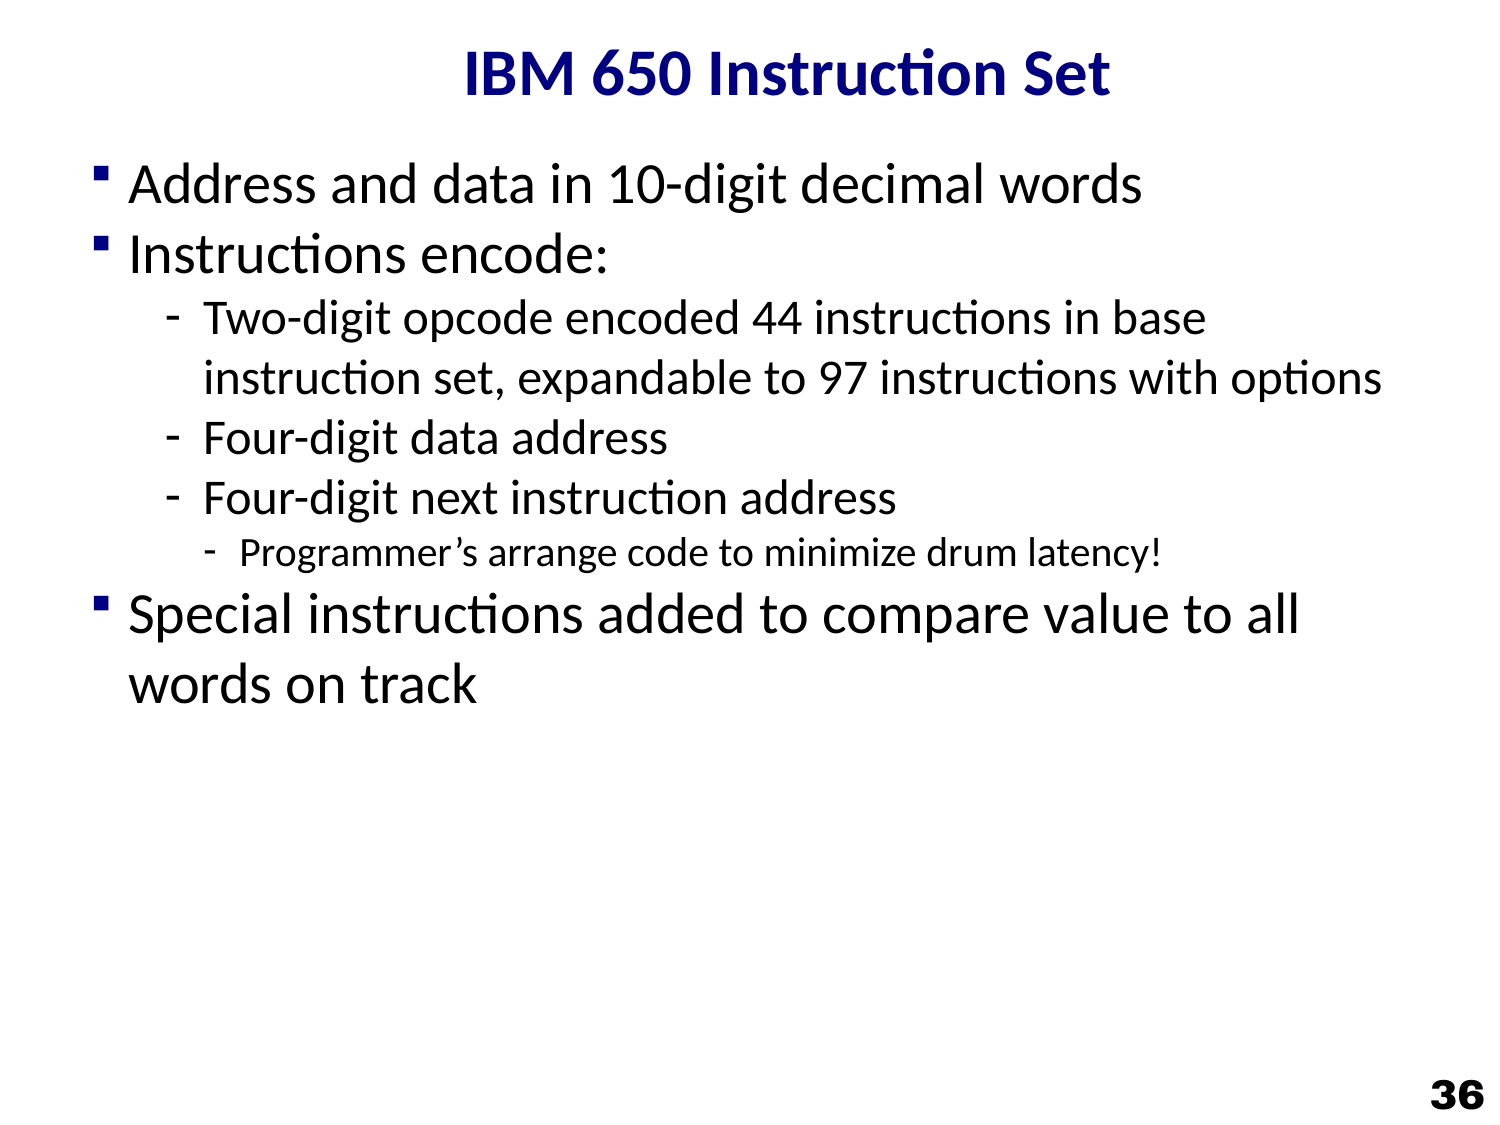

# IBM 650 Instruction Set
Address and data in 10-digit decimal words
Instructions encode:
Two-digit opcode encoded 44 instructions in base instruction set, expandable to 97 instructions with options
Four-digit data address
Four-digit next instruction address
Programmer’s arrange code to minimize drum latency!
Special instructions added to compare value to all words on track
36